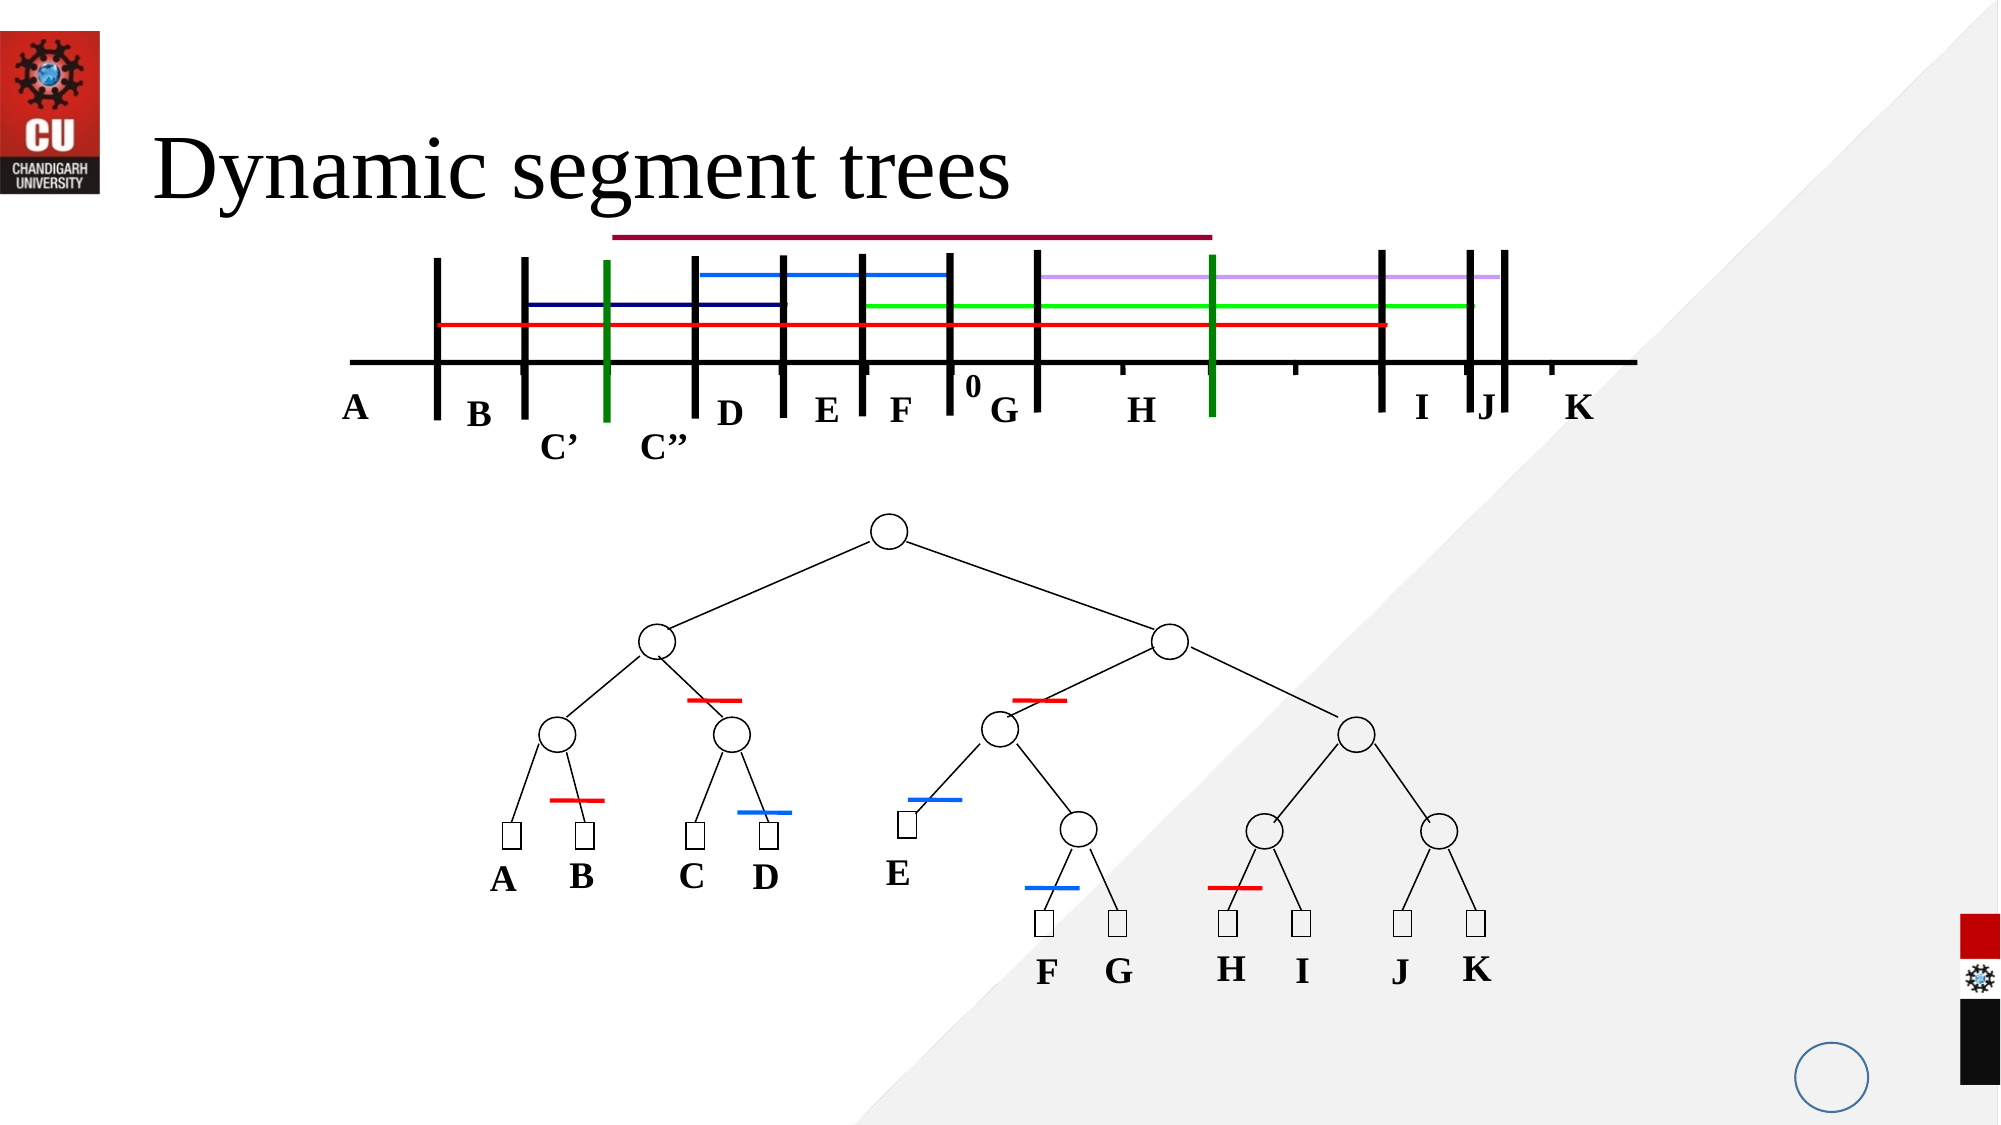

# Dynamic segment trees

0

A
I
J
K
E
F
G
H
D
B
C’
C’’

E
B
C
D
A

H
K
G
I
F
J